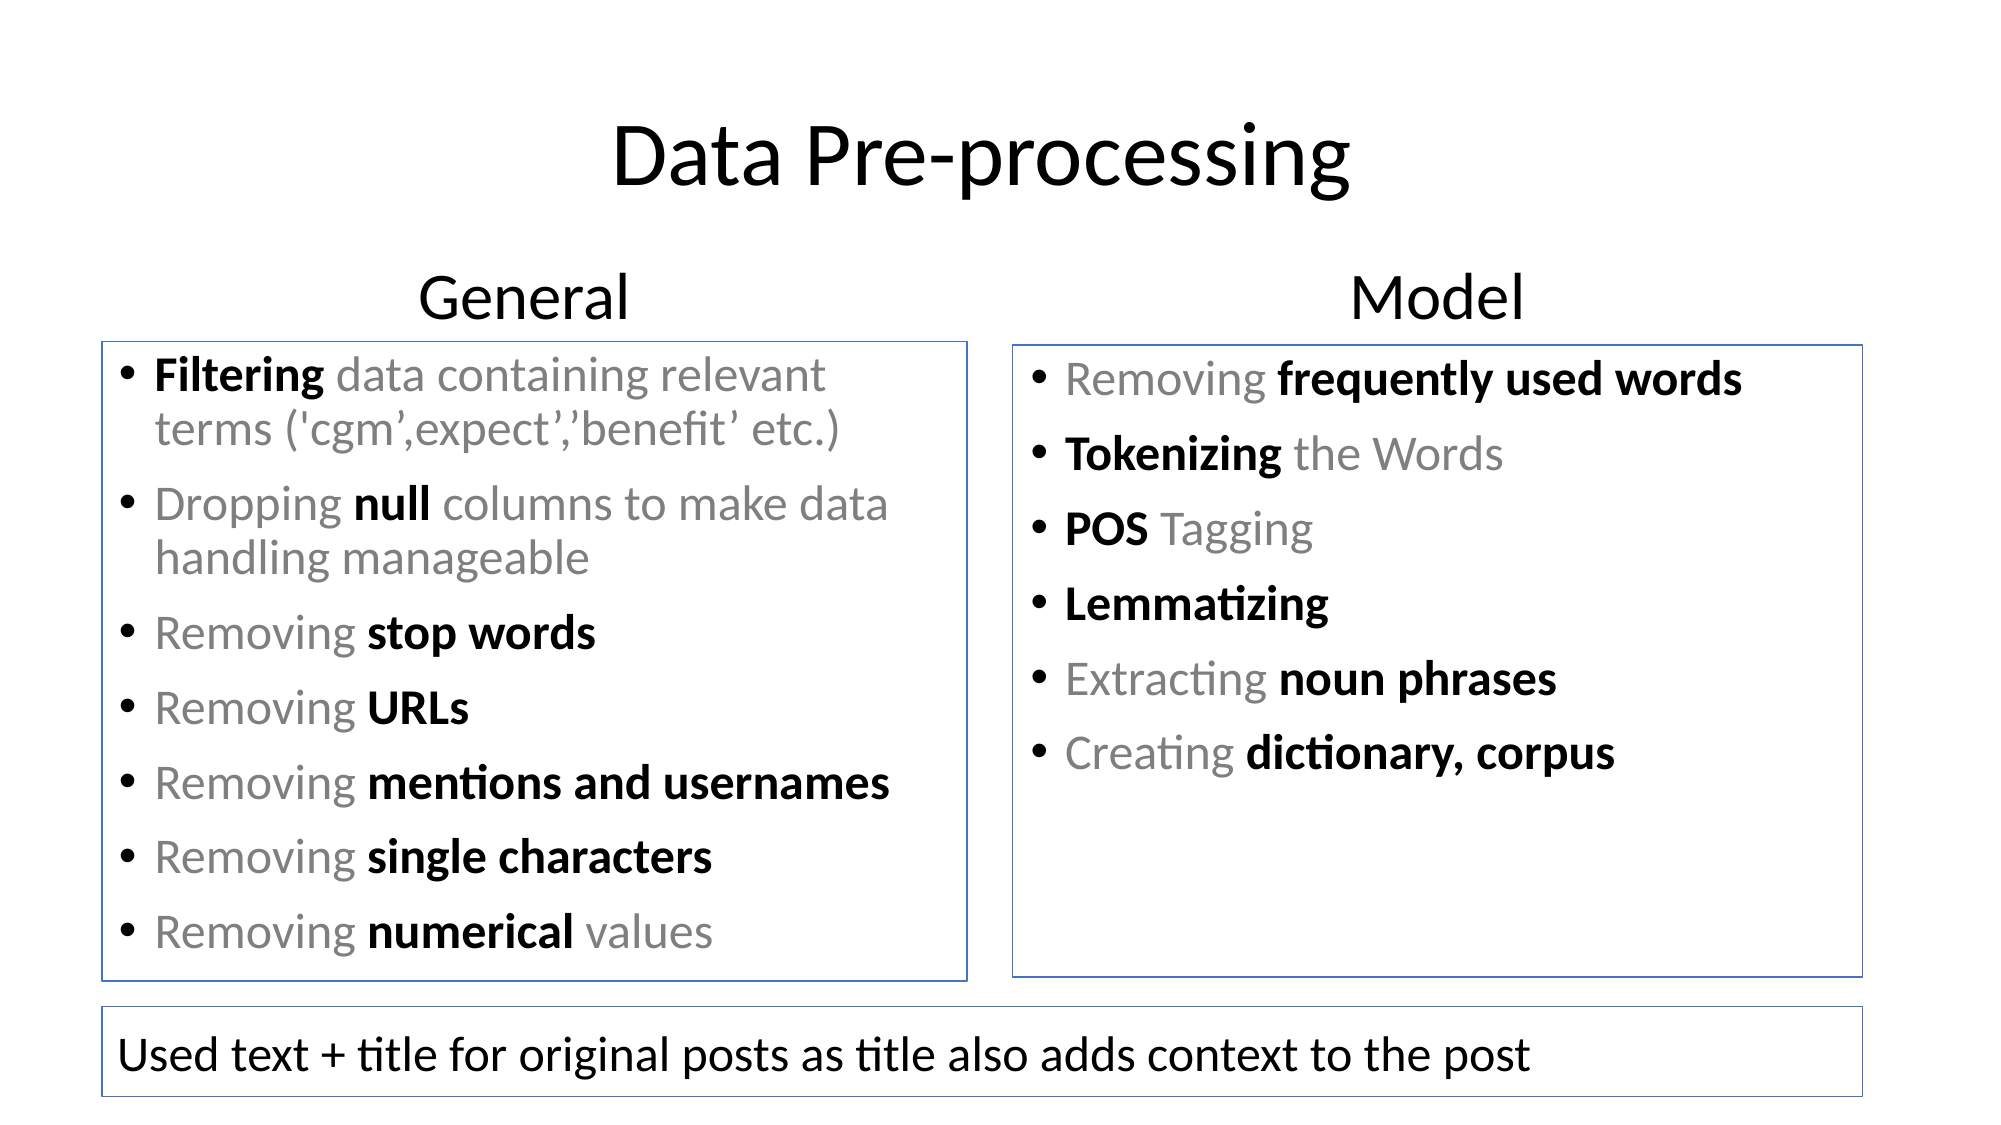

# Data Pre-processing
General
Model
Filtering data containing relevant terms ('cgm’,expect’,’benefit’ etc.)
Dropping null columns to make data handling manageable
Removing stop words
Removing URLs
Removing mentions and usernames
Removing single characters
Removing numerical values
Removing frequently used words
Tokenizing the Words
POS Tagging
Lemmatizing
Extracting noun phrases
Creating dictionary, corpus

Used text + title for original posts as title also adds context to the post